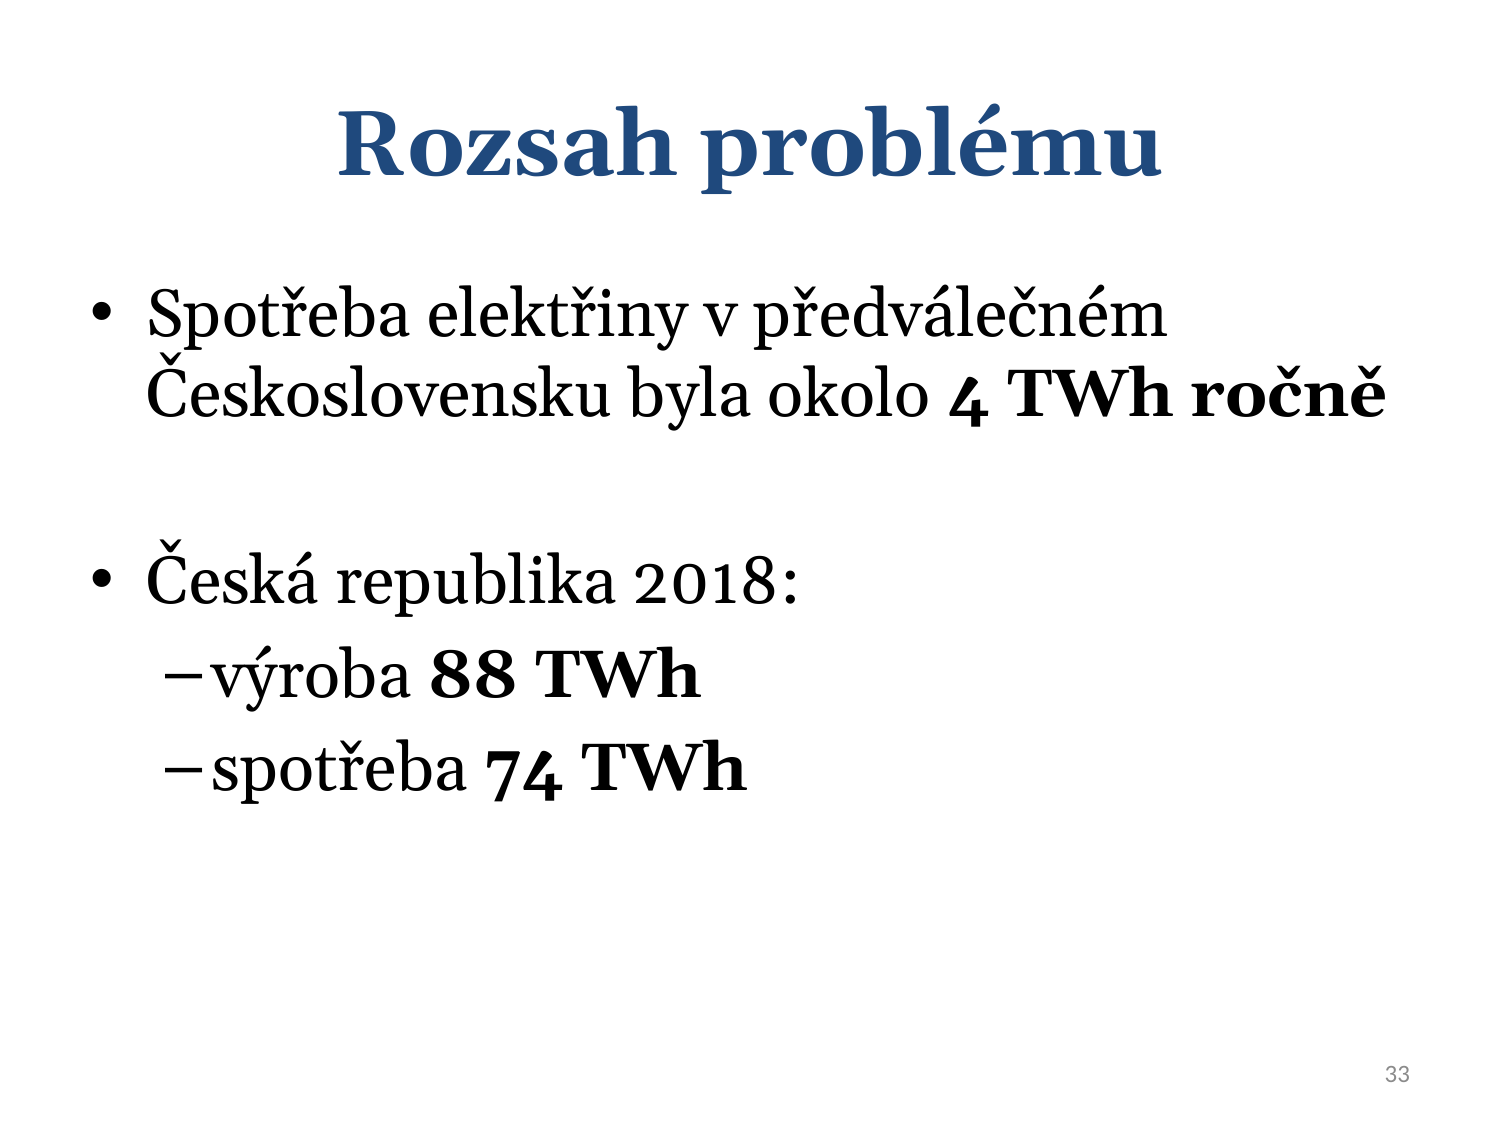

# Rozsah problému
Spotřeba elektřiny v předválečném Československu byla okolo 4 TWh ročně

Česká republika 2018:
výroba 88 TWh
spotřeba 74 TWh

33